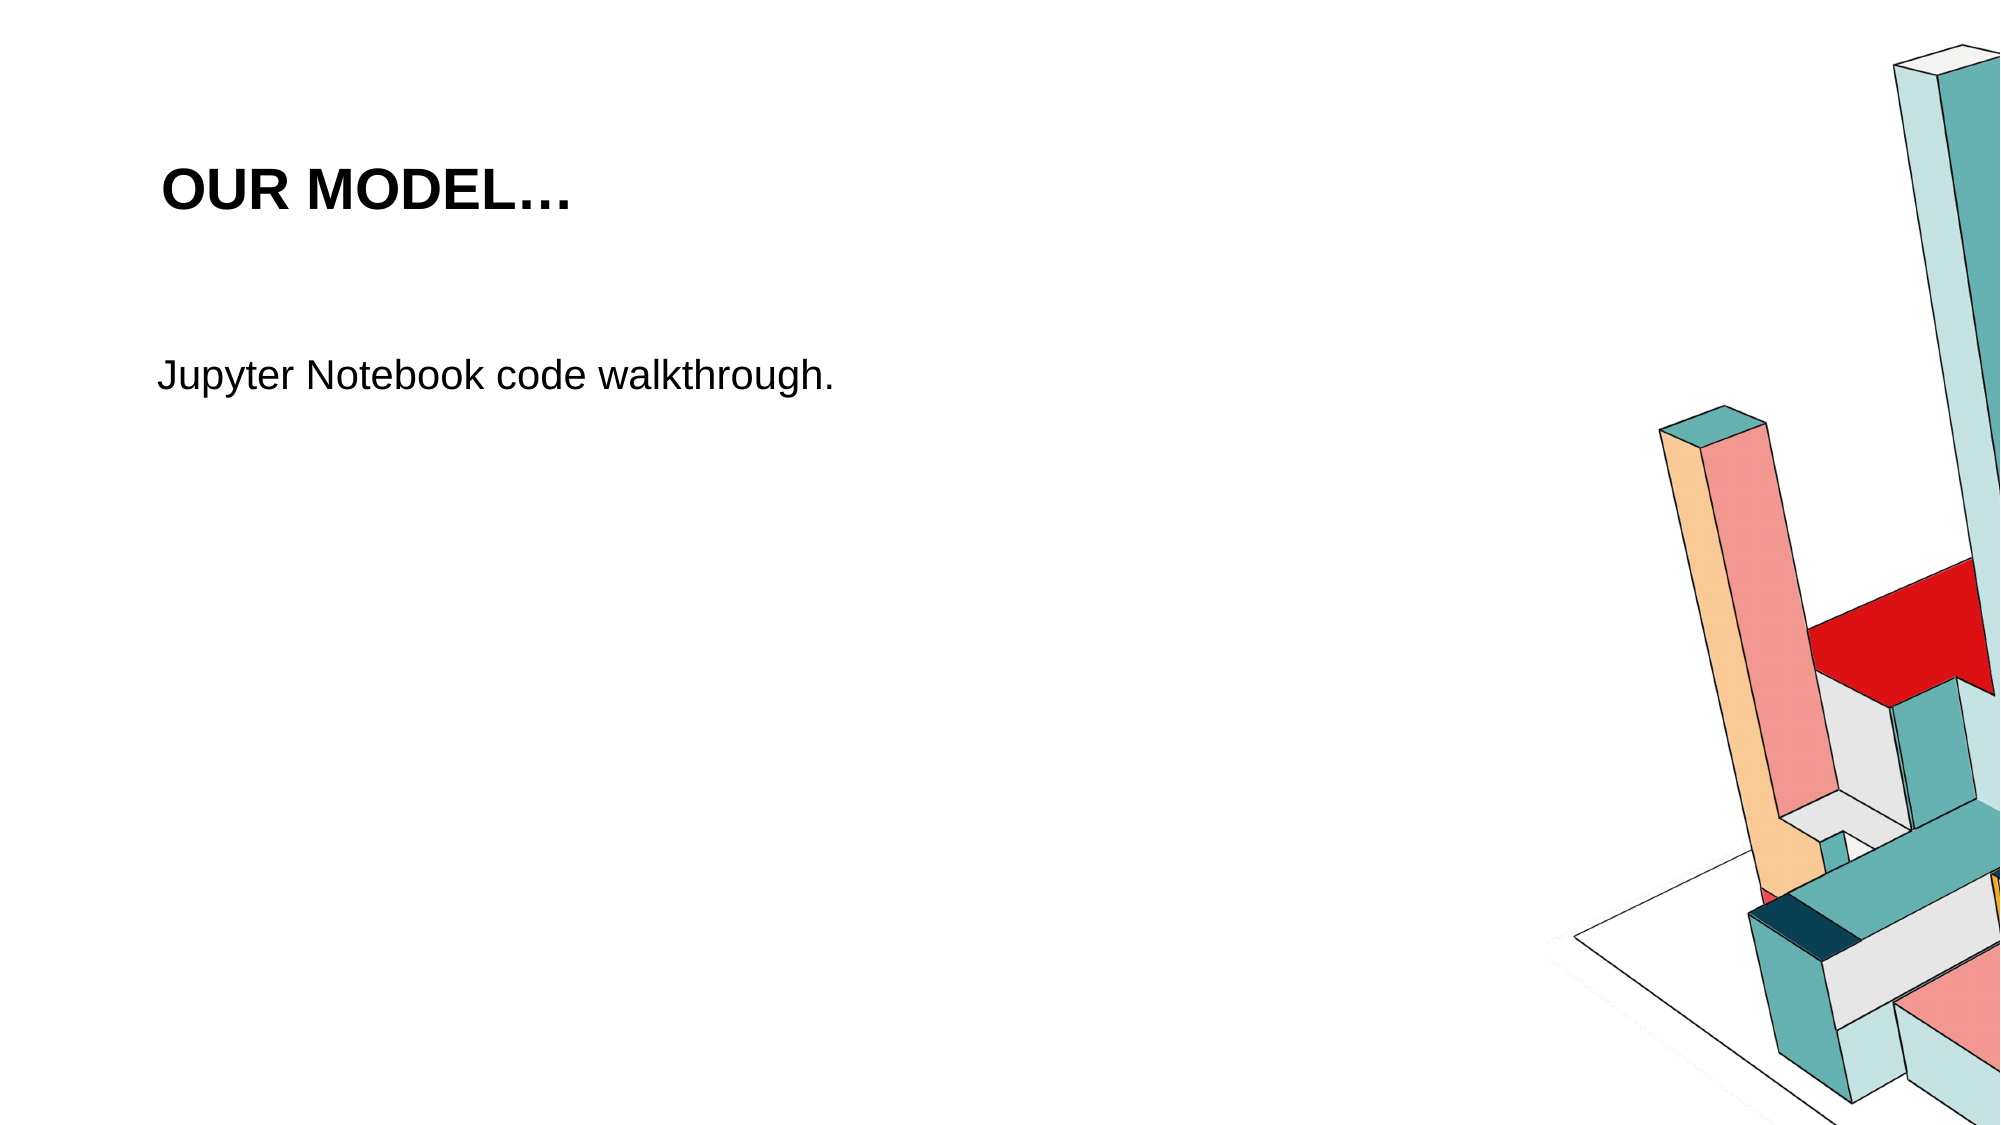

# Our MODEL…
Jupyter Notebook code walkthrough.